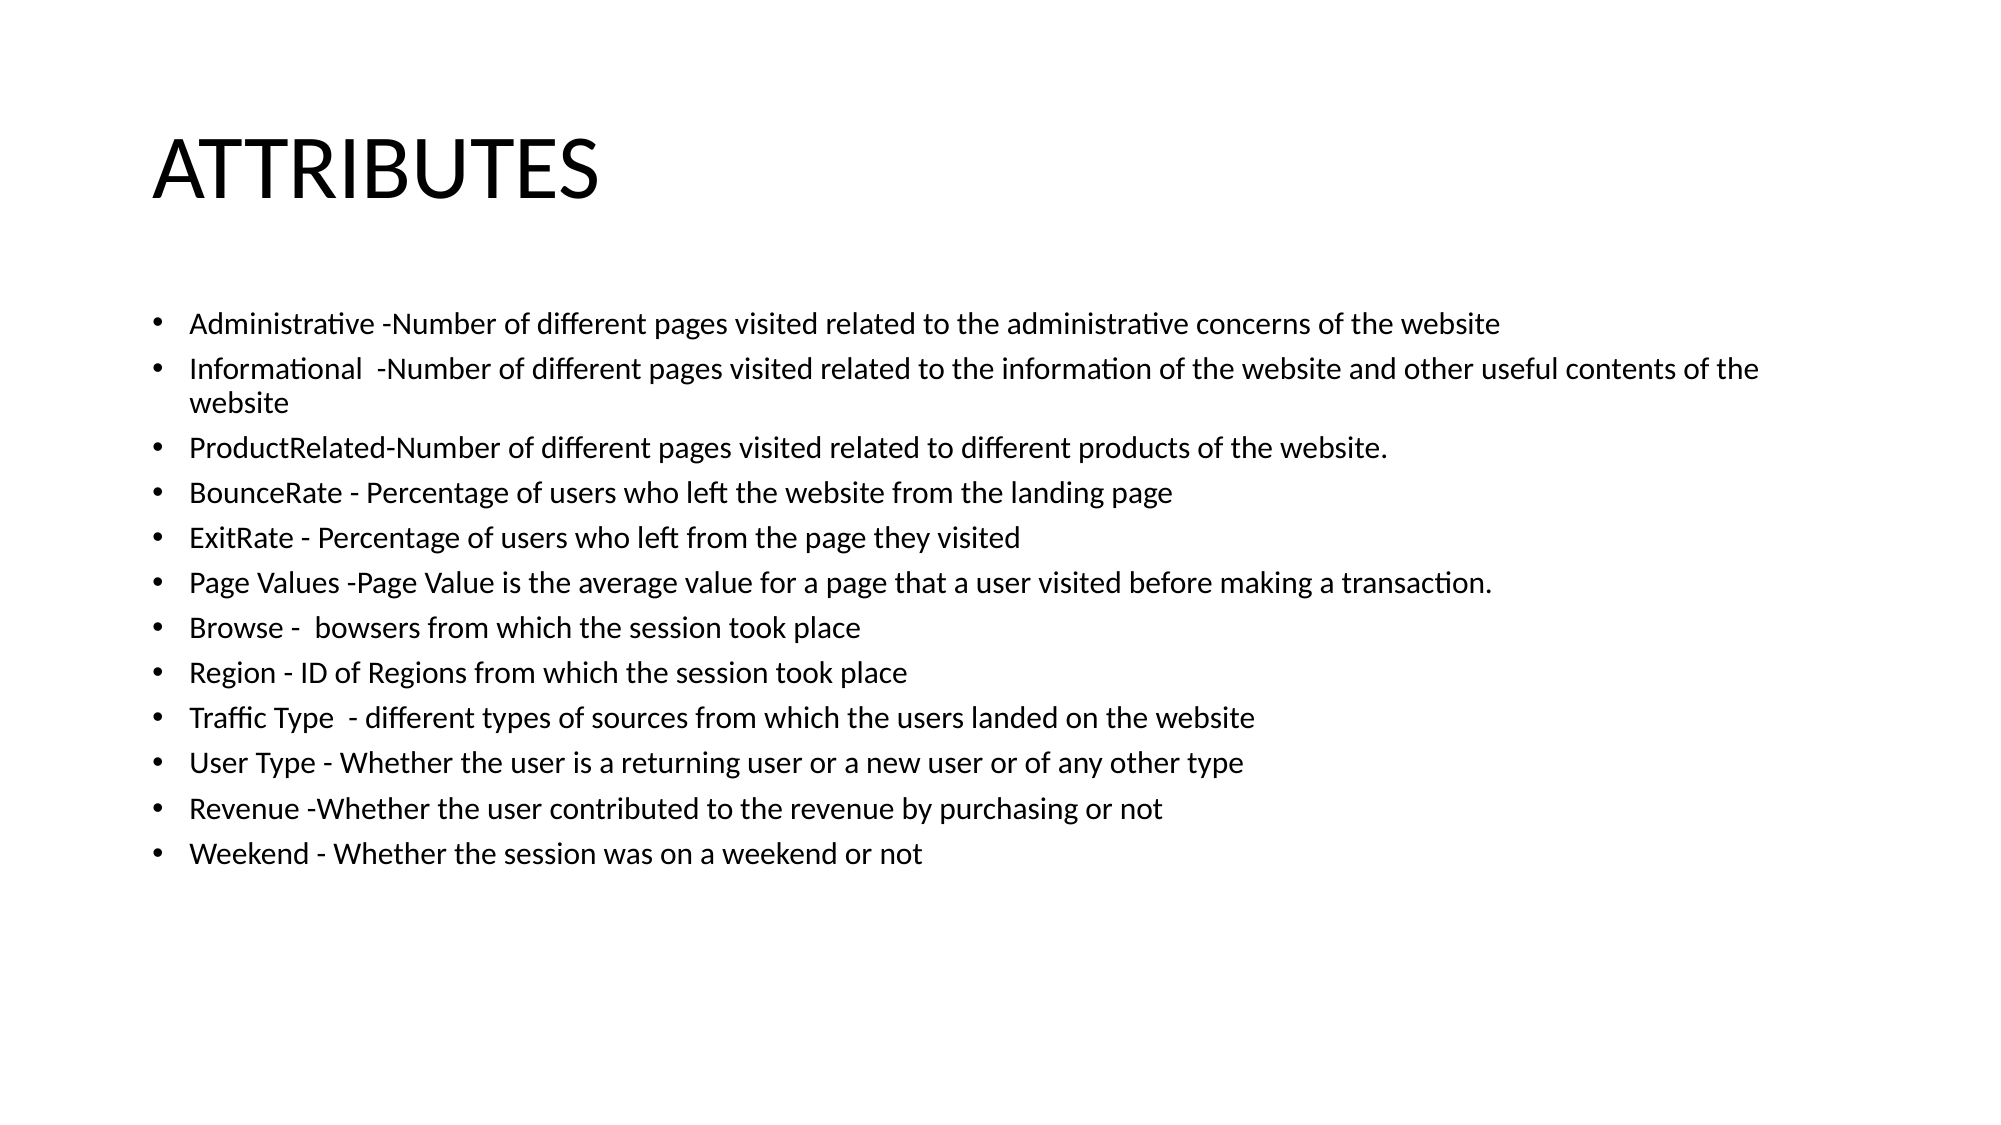

# ATTRIBUTES
Administrative -Number of different pages visited related to the administrative concerns of the website
Informational  -Number of different pages visited related to the information of the website and other useful contents of the website
ProductRelated-Number of different pages visited related to different products of the website.
BounceRate - Percentage of users who left the website from the landing page
ExitRate - Percentage of users who left from the page they visited
Page Values -Page Value is the average value for a page that a user visited before making a transaction.
Browse -  bowsers from which the session took place
Region - ID of Regions from which the session took place
Traffic Type  - different types of sources from which the users landed on the website
User Type - Whether the user is a returning user or a new user or of any other type
Revenue -Whether the user contributed to the revenue by purchasing or not
Weekend - Whether the session was on a weekend or not